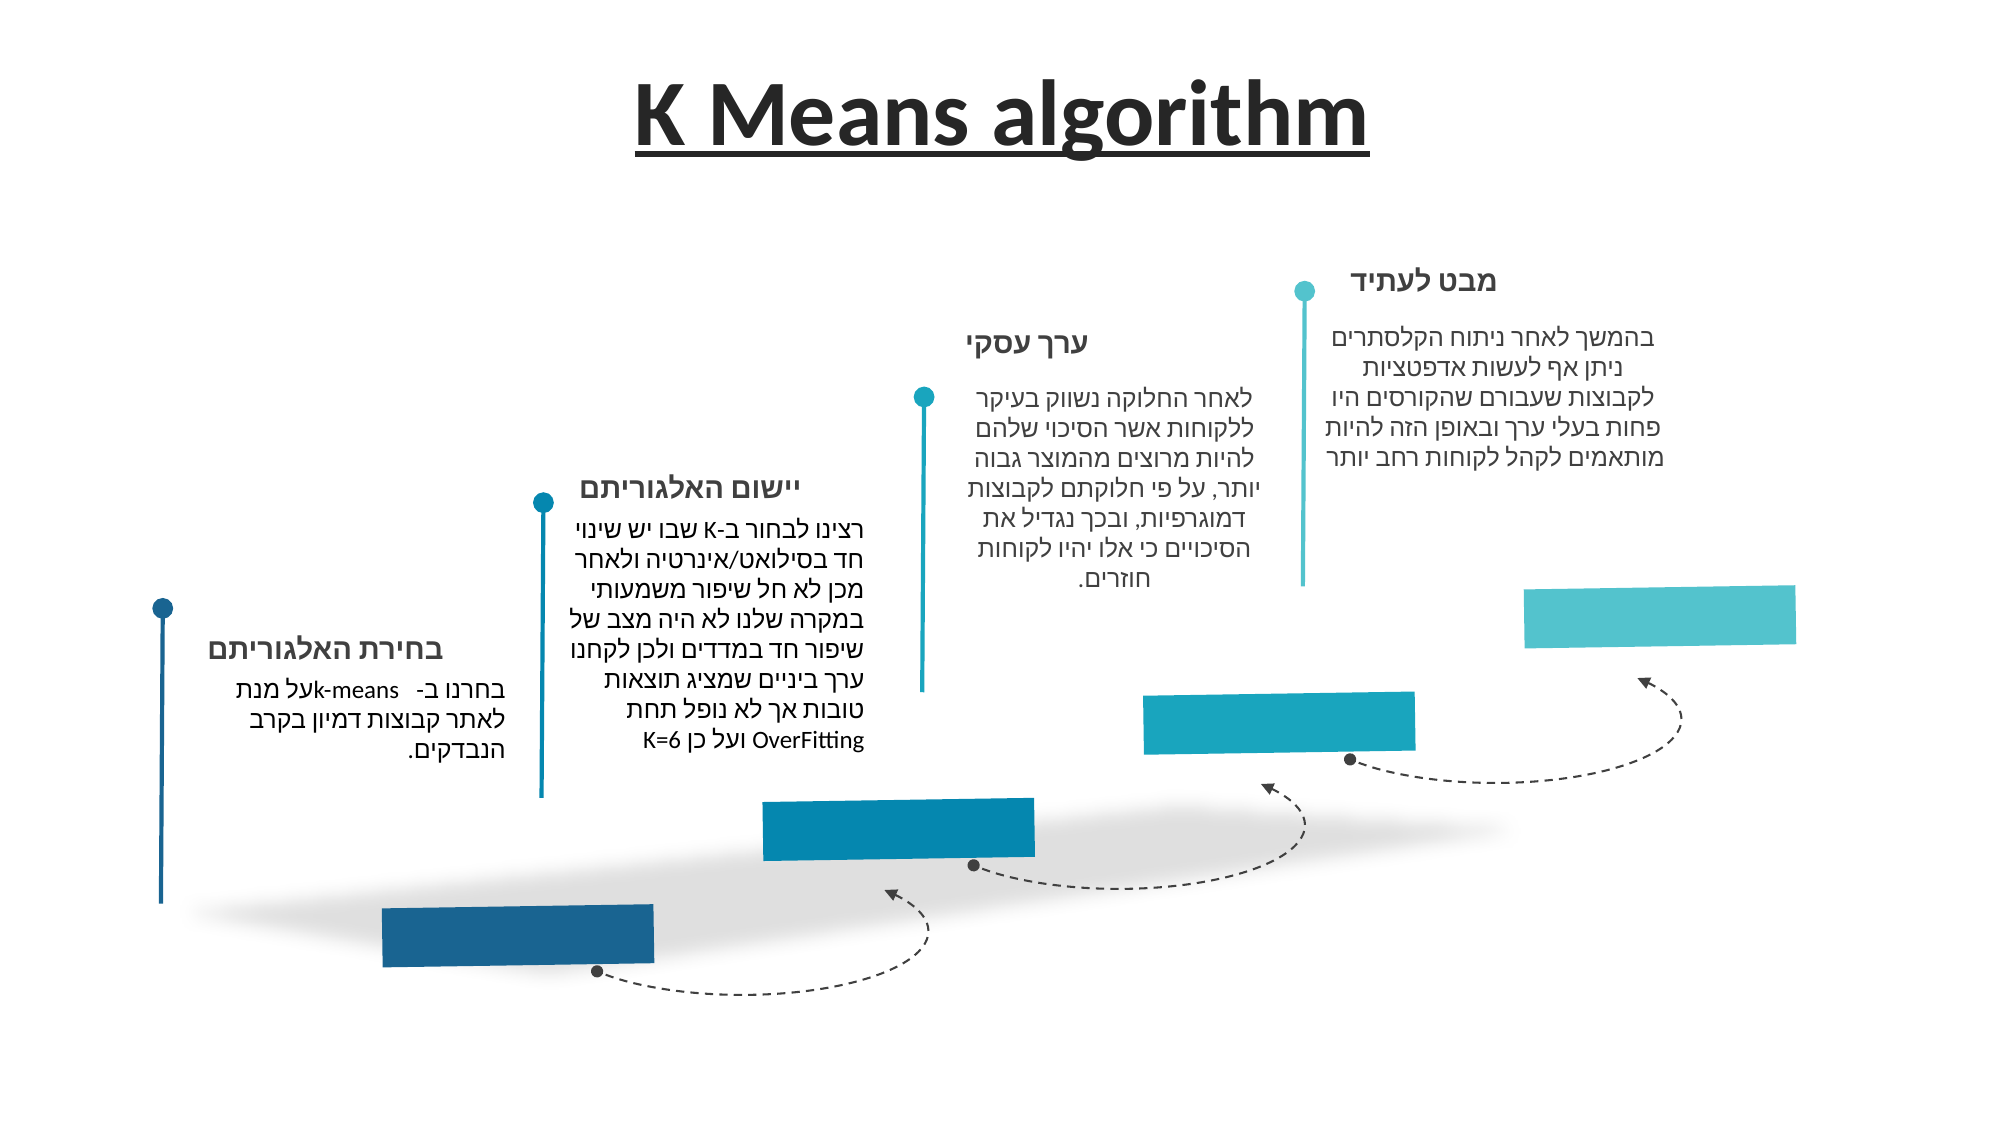

K Means algorithm
מבט לעתיד
בהמשך לאחר ניתוח הקלסתרים ניתן אף לעשות אדפטציות לקבוצות שעבורם שהקורסים היו פחות בעלי ערך ובאופן הזה להיות מותאמים לקהל לקוחות רחב יותר
ערך עסקי
לאחר החלוקה נשווק בעיקר ללקוחות אשר הסיכוי שלהם להיות מרוצים מהמוצר גבוה יותר, על פי חלוקתם לקבוצות דמוגרפיות, ובכך נגדיל את הסיכויים כי אלו יהיו לקוחות חוזרים.
יישום האלגוריתם
רצינו לבחור ב-K שבו יש שינוי חד בסילואט/אינרטיה ולאחר מכן לא חל שיפור משמעותי במקרה שלנו לא היה מצב של שיפור חד במדדים ולכן לקחנו ערך ביניים שמציג תוצאות טובות אך לא נופל תחת OverFitting ועל כן K=6

בחירת האלגוריתם
בחרנו ב-   k-meansעל מנת לאתר קבוצות דמיון בקרב הנבדקים.